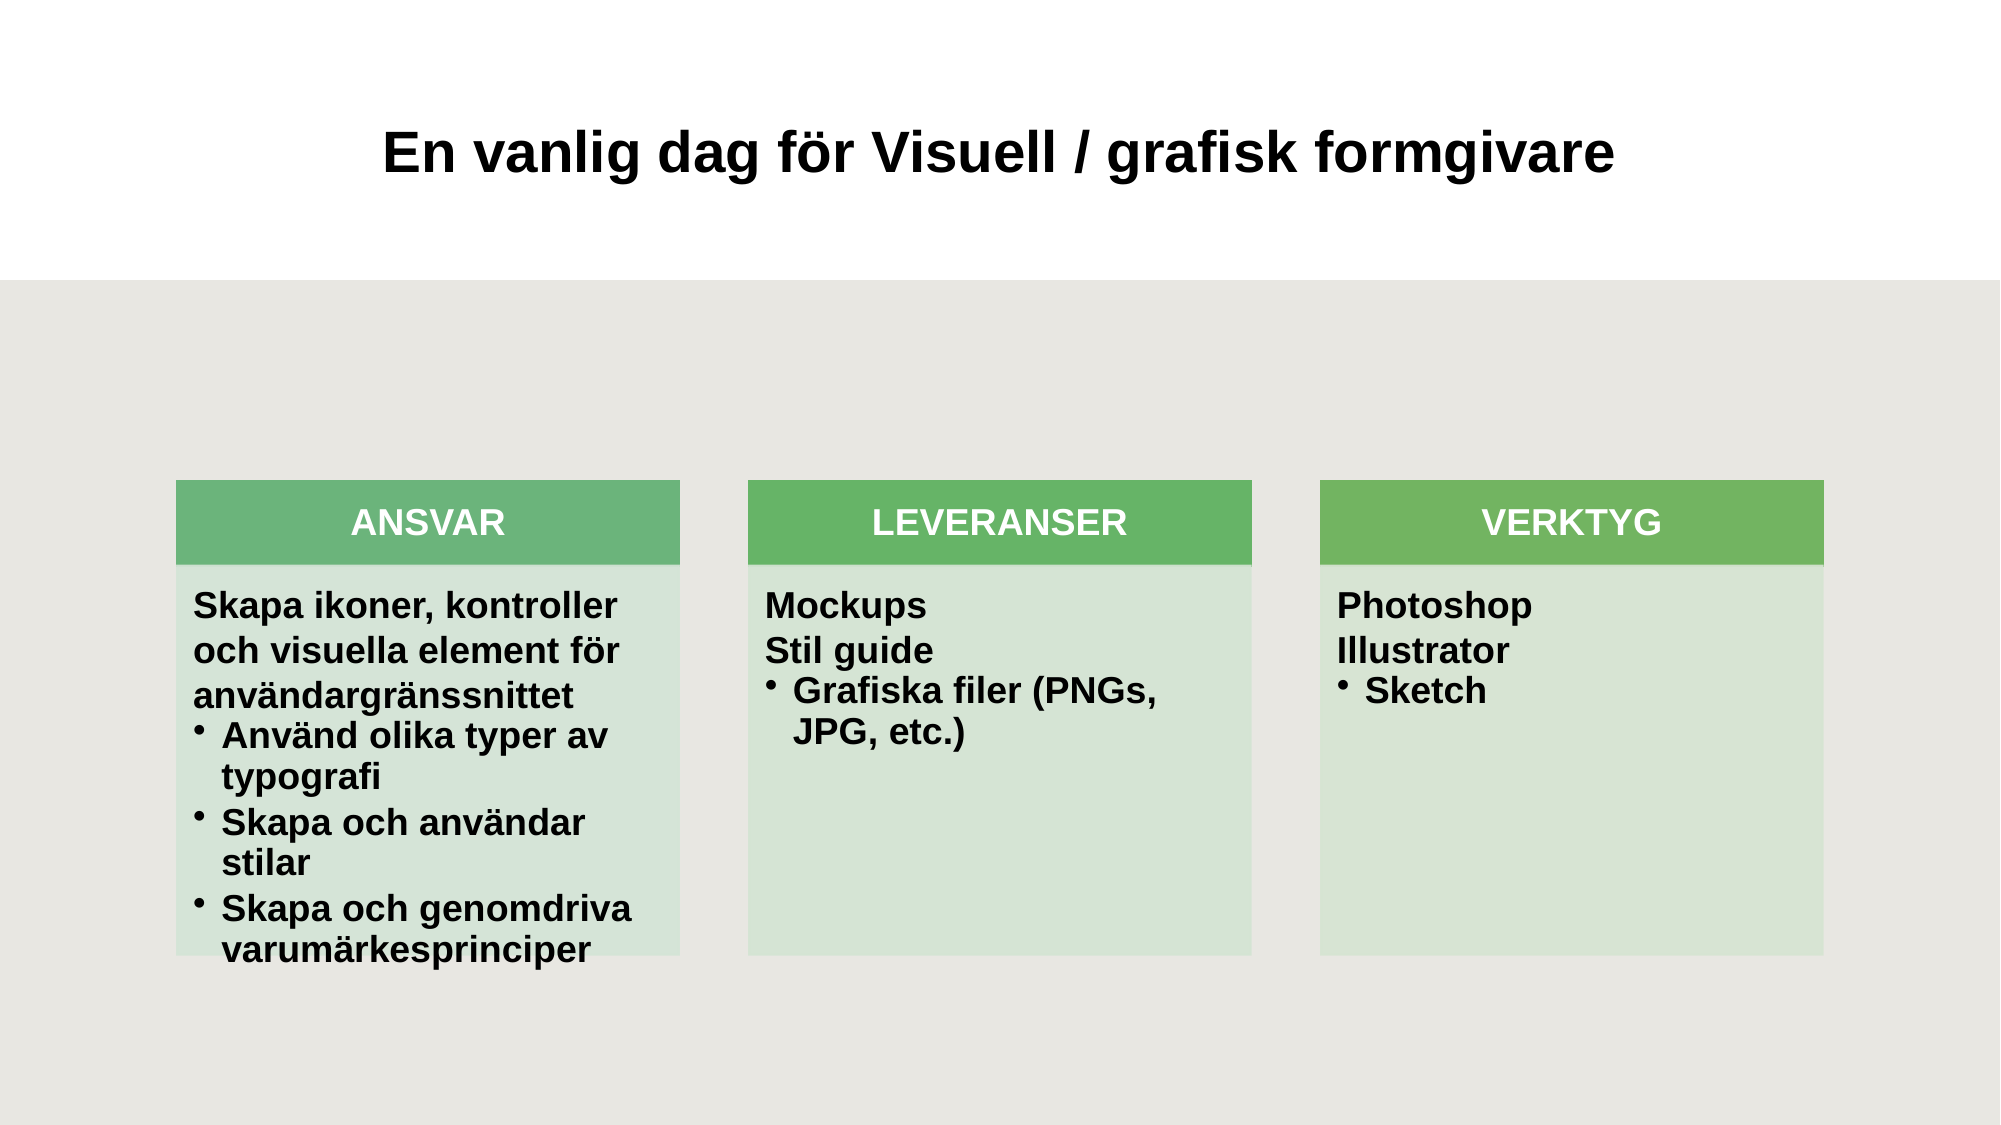

# En vanlig dag för Visuell / grafisk formgivare

ANSVAR
Skapa ikoner, kontroller och visuella element för användargränssnittet
Använd olika typer av typografi
Skapa och användar stilar
Skapa och genomdriva varumärkesprinciper
LEVERANSER
Mockups
Stil guide
Grafiska filer (PNGs, JPG, etc.)
VERKTYG
Photoshop
Illustrator
Sketch